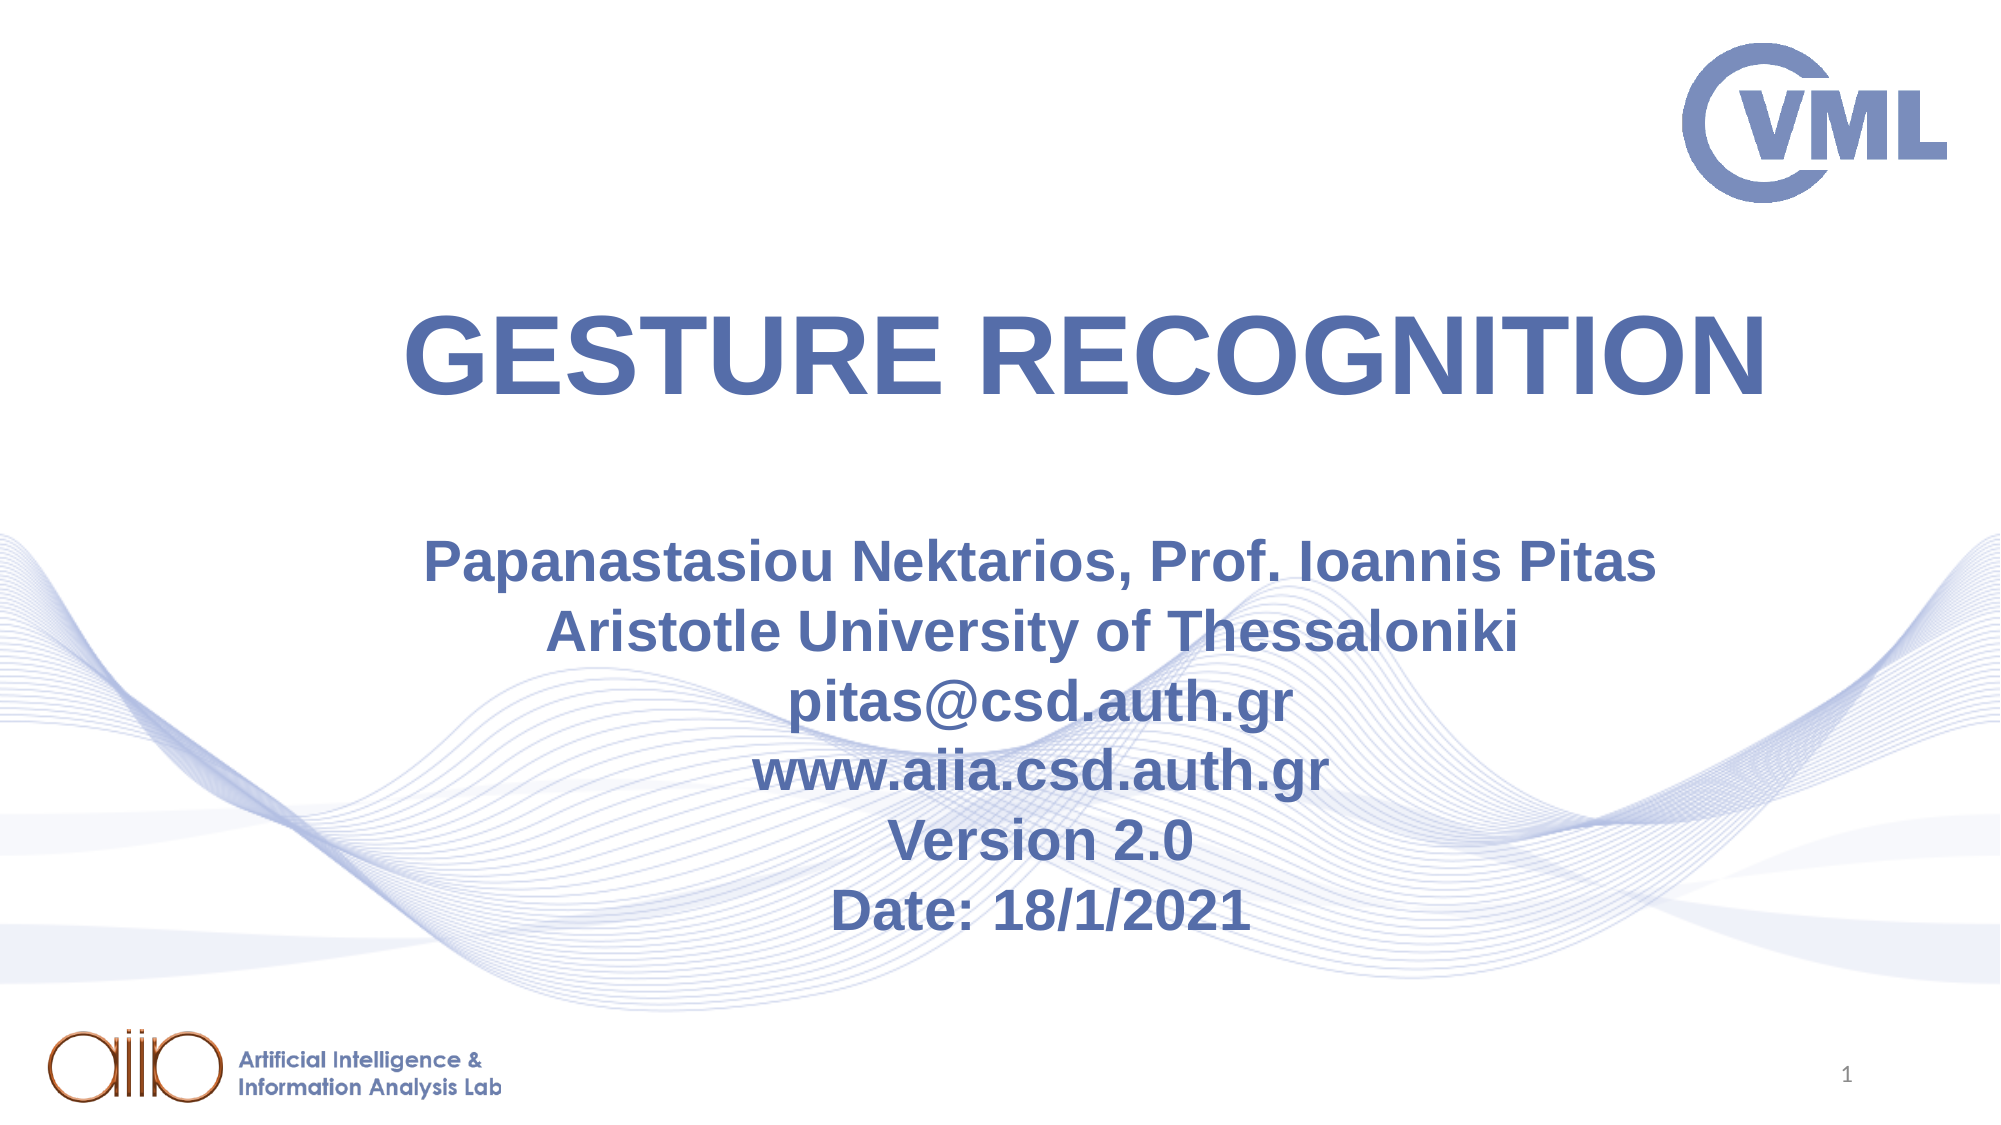

# GESTURE RECOGNITION
Papanastasiou Nektarios, Prof. Ioannis Pitas
Aristotle University of Thessaloniki
pitas@csd.auth.gr
www.aiia.csd.auth.gr
Version 2.0
Date: 18/1/2021

1